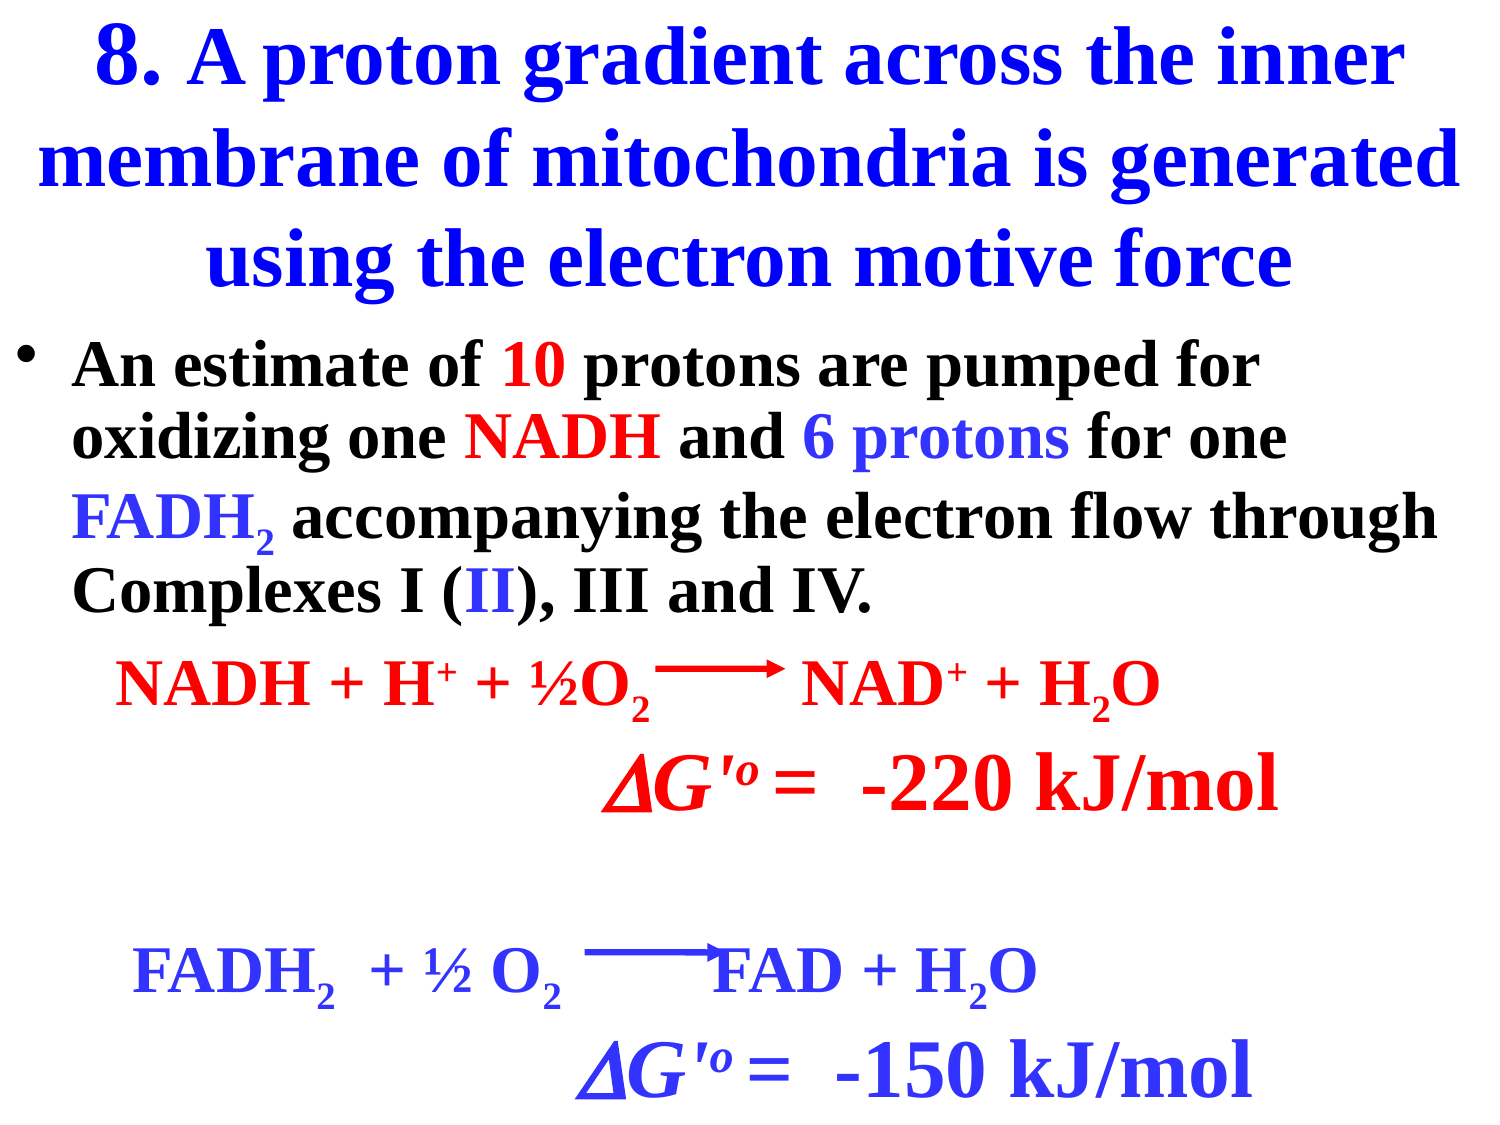

# 8. A proton gradient across the inner membrane of mitochondria is generated using the electron motive force
An estimate of 10 protons are pumped for oxidizing one NADH and 6 protons for one FADH2 accompanying the electron flow through Complexes I (II), III and IV.
      NADH + H+ + ½O2         NAD+ + H2O
                                   ΔG'o =  -220 kJ/mol

       FADH2  + ½ O2         FAD + H2O
                           ΔG'o =  -150 kJ/mol